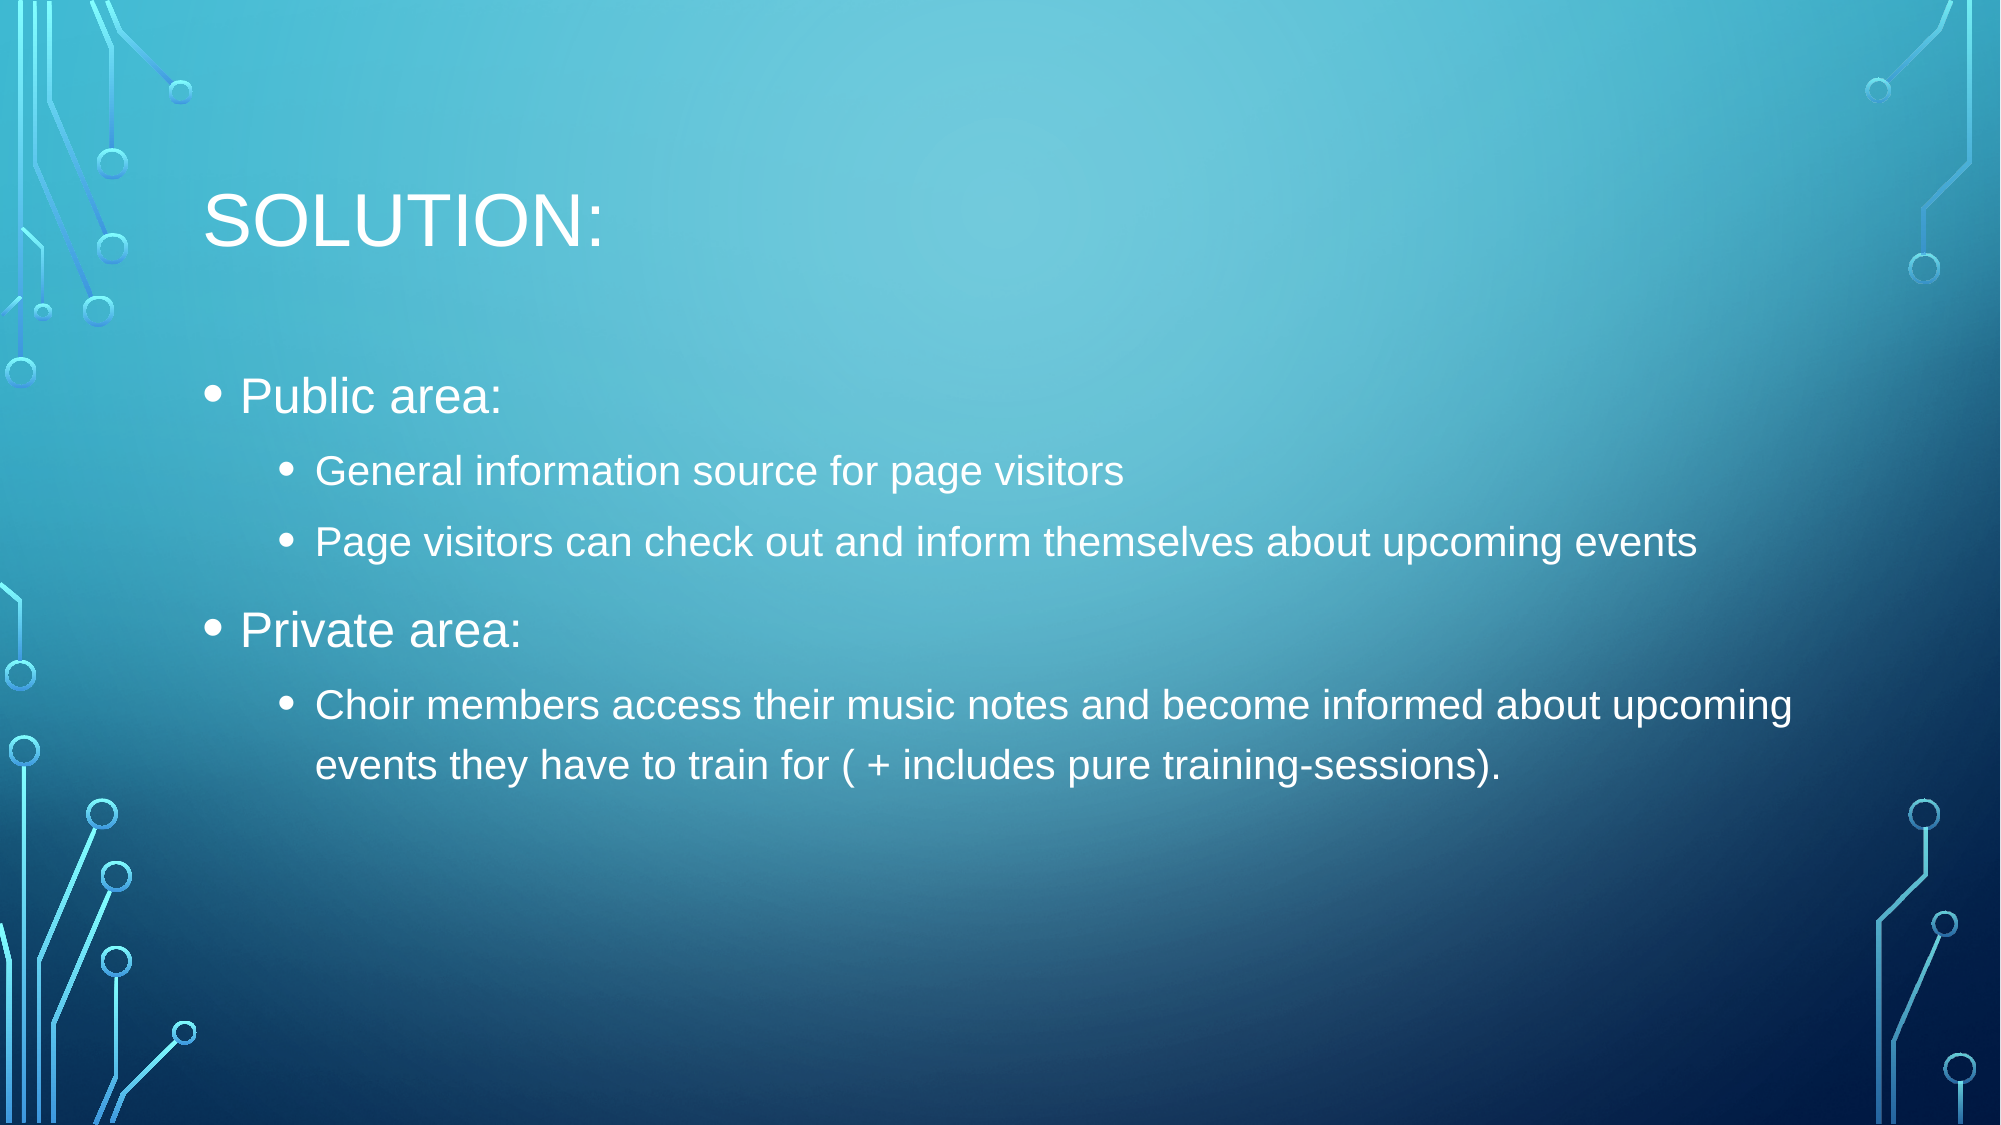

# Solution:
Public area:
General information source for page visitors
Page visitors can check out and inform themselves about upcoming events
Private area:
Choir members access their music notes and become informed about upcoming events they have to train for ( + includes pure training-sessions).